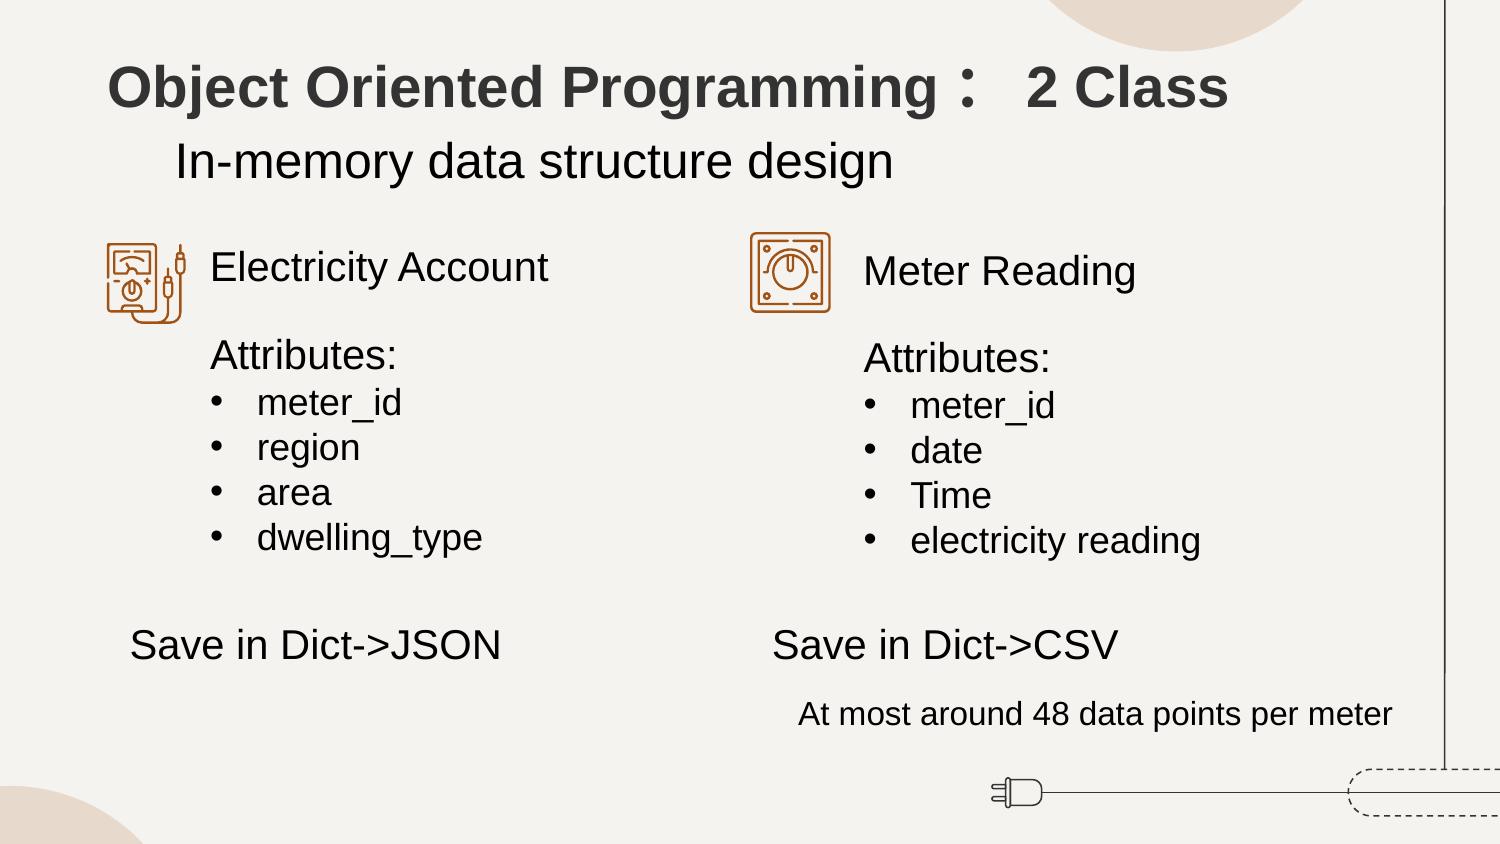

# Object Oriented Programming：2 Class
In-memory data structure design
Electricity Account

Attributes:
meter_id
region
area
dwelling_type

Meter Reading
Attributes:
meter_id
date
Time
electricity reading
Save in Dict->JSON
Save in Dict->CSV
At most around 48 data points per meter